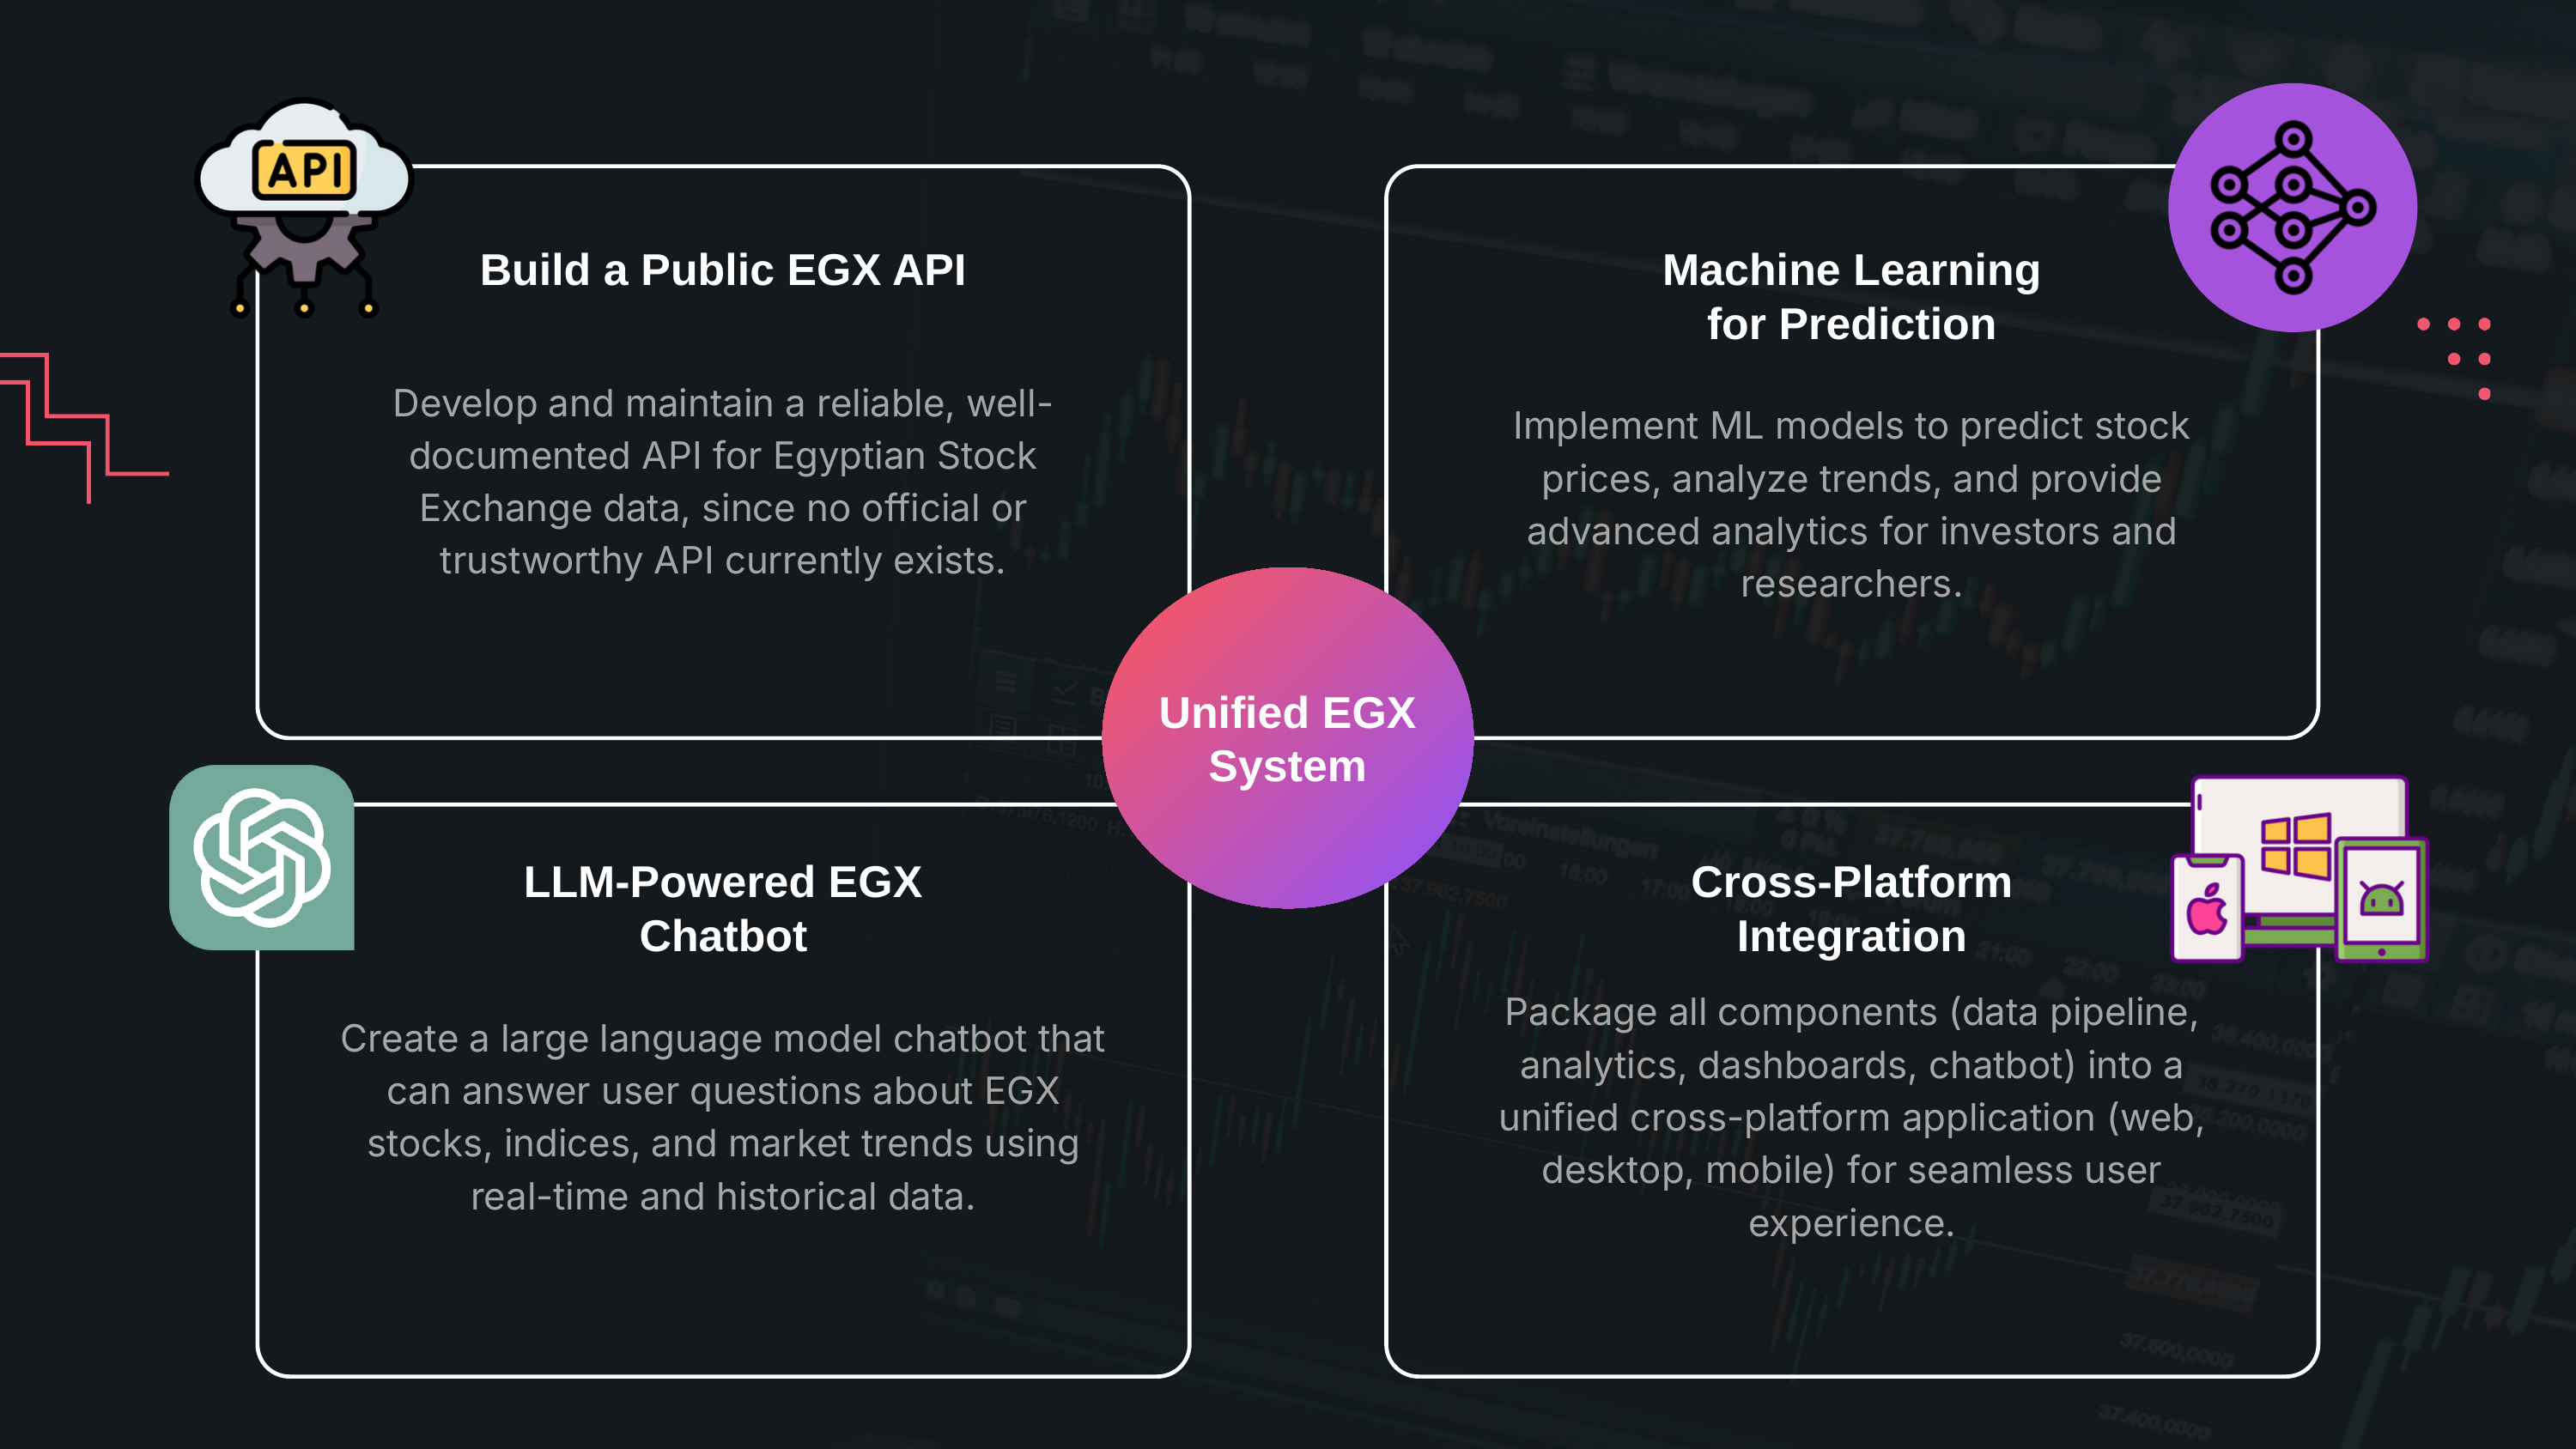

Build a Public EGX API
Develop and maintain a reliable, well-documented API for Egyptian Stock Exchange data, since no official or trustworthy API currently exists.

Machine Learning for Prediction
Implement ML models to predict stock prices, analyze trends, and provide advanced analytics for investors and researchers.

Unified EGX
System

LLM-Powered EGX Chatbot
Create a large language model chatbot that can answer user questions about EGX stocks, indices, and market trends using real-time and historical data.

Cross-Platform Integration
Package all components (data pipeline, analytics, dashboards, chatbot) into a unified cross-platform application (web, desktop, mobile) for seamless user experience.